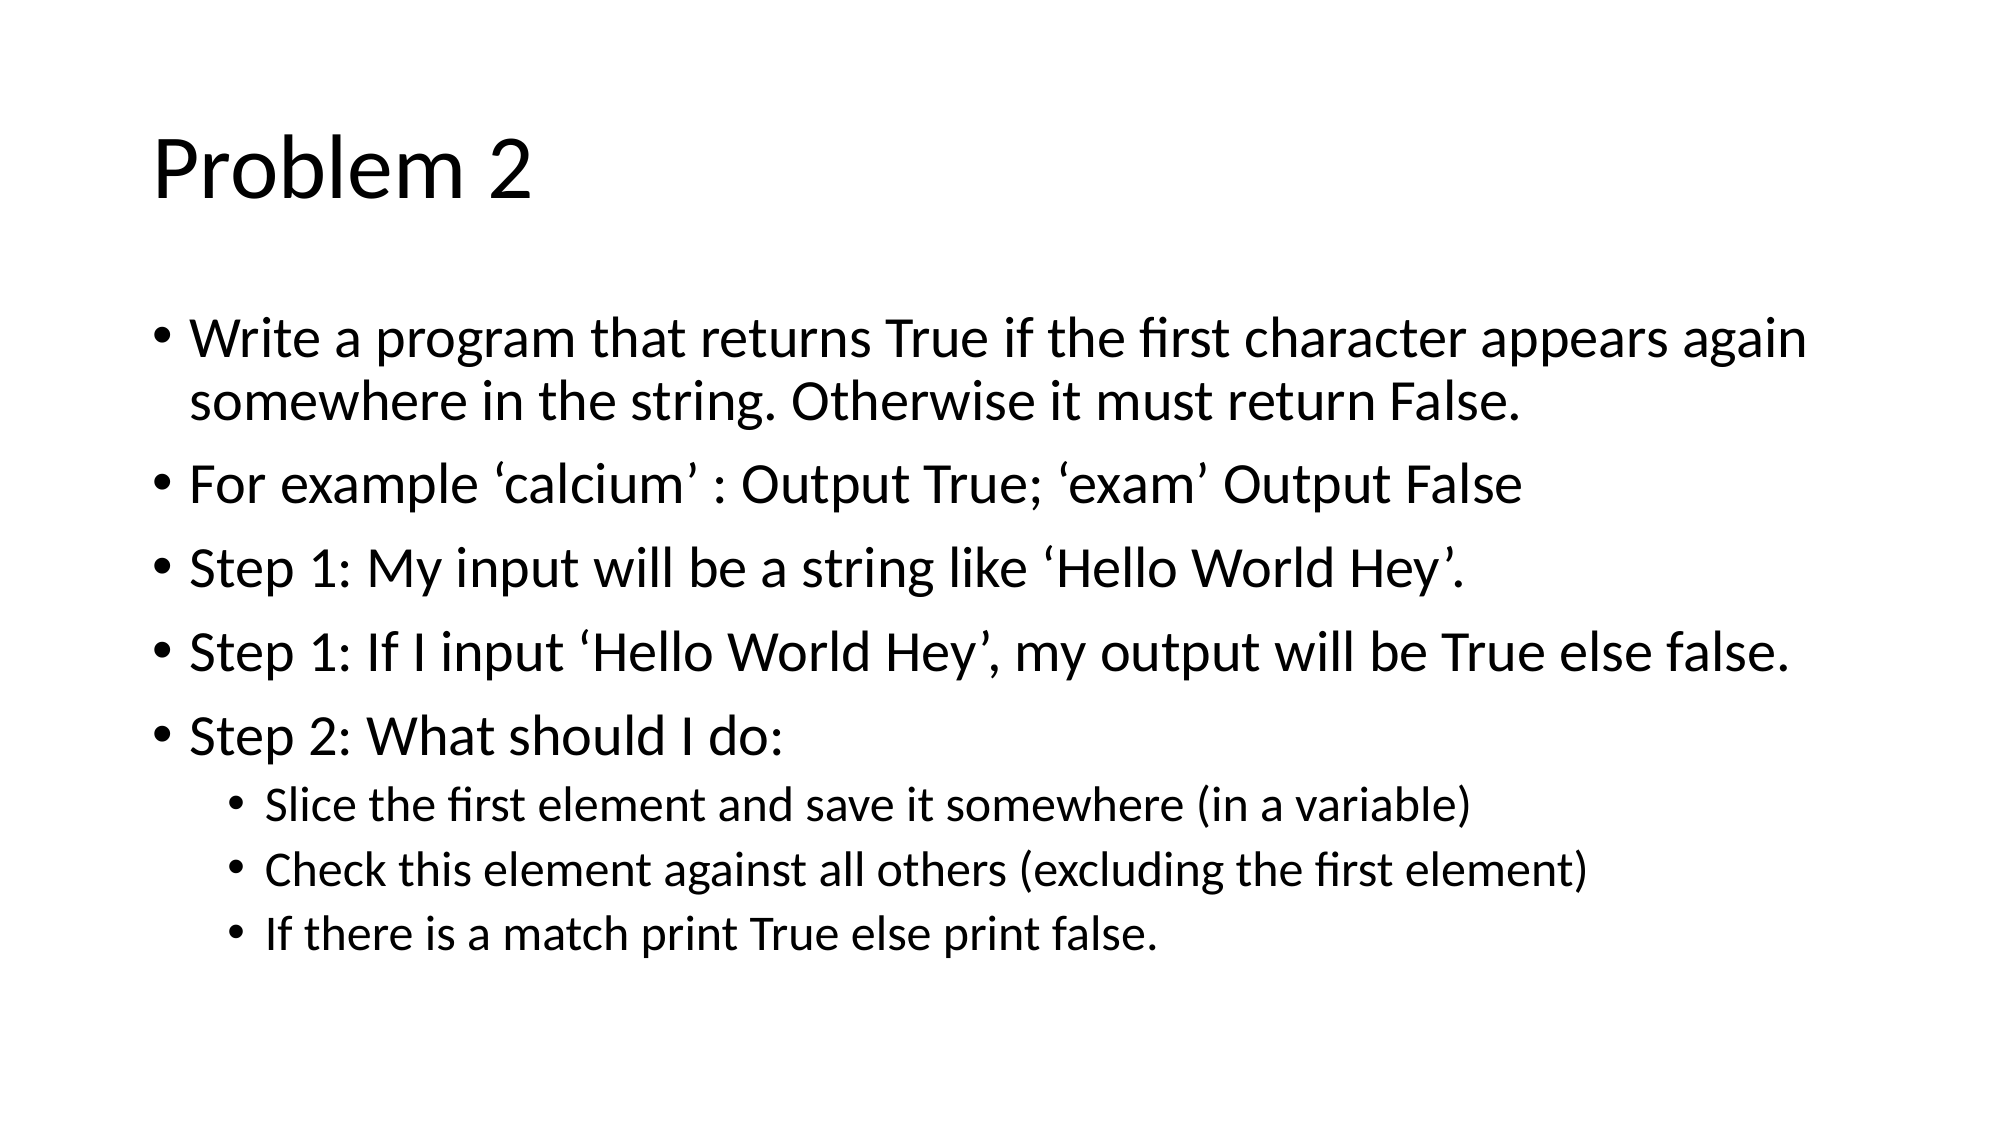

# Problem 2
Write a program that returns True if the first character appears again somewhere in the string. Otherwise it must return False.
For example ‘calcium’ : Output True; ‘exam’ Output False
Step 1: My input will be a string like ‘Hello World Hey’.
Step 1: If I input ‘Hello World Hey’, my output will be True else false.
Step 2: What should I do:
Slice the first element and save it somewhere (in a variable)
Check this element against all others (excluding the first element)
If there is a match print True else print false.